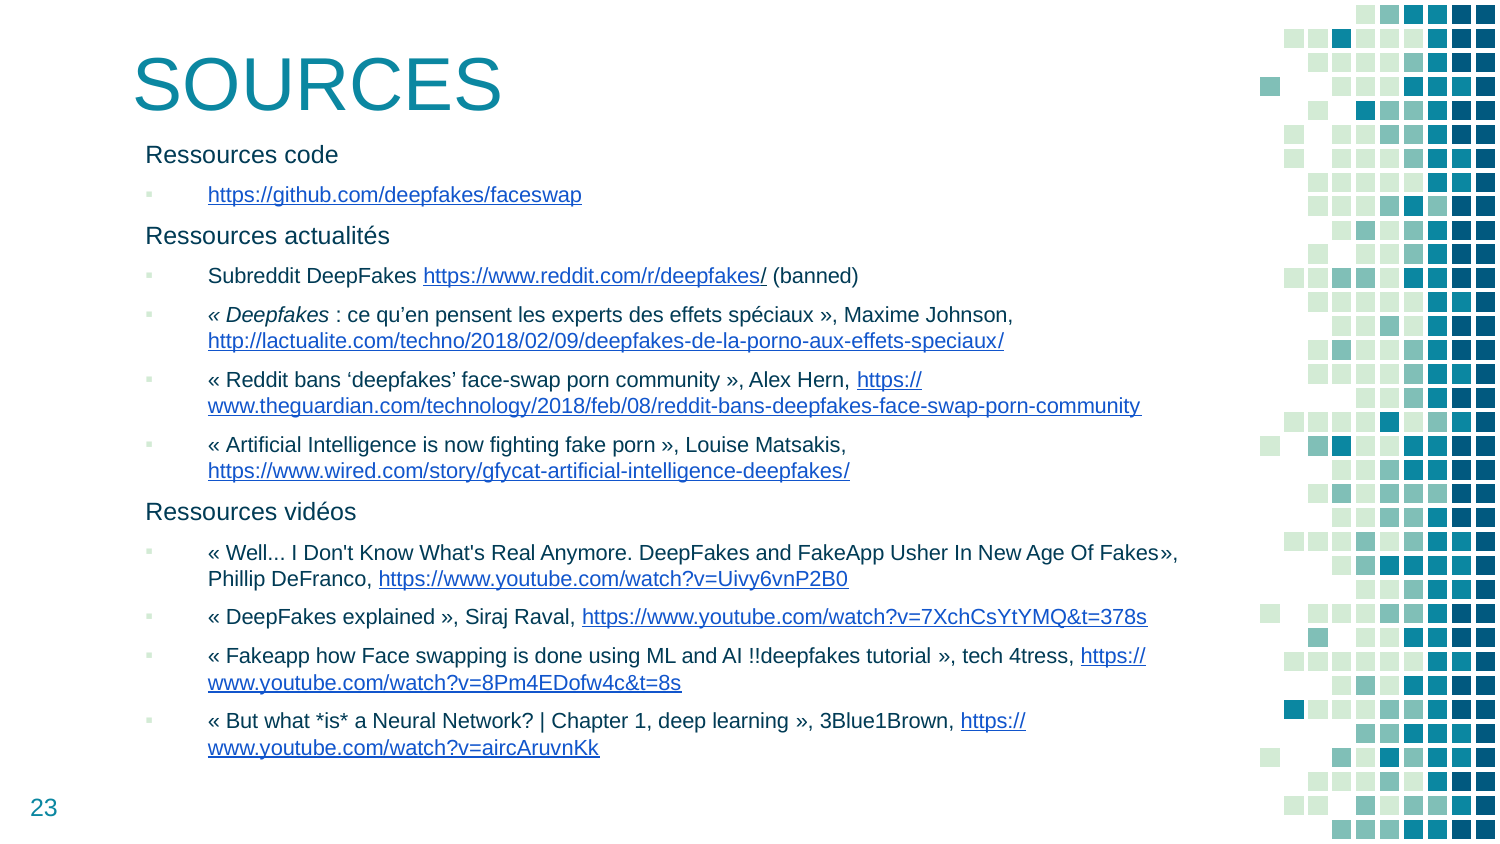

# SOURCES
Ressources code
https://github.com/deepfakes/faceswap
Ressources actualités
Subreddit DeepFakes https://www.reddit.com/r/deepfakes/ (banned)
« Deepfakes : ce qu’en pensent les experts des effets spéciaux », Maxime Johnson, http://lactualite.com/techno/2018/02/09/deepfakes-de-la-porno-aux-effets-speciaux/
« Reddit bans ‘deepfakes’ face-swap porn community », Alex Hern, https://www.theguardian.com/technology/2018/feb/08/reddit-bans-deepfakes-face-swap-porn-community
« Artificial Intelligence is now fighting fake porn », Louise Matsakis,
https://www.wired.com/story/gfycat-artificial-intelligence-deepfakes/
Ressources vidéos
« Well... I Don't Know What's Real Anymore. DeepFakes and FakeApp Usher In New Age Of Fakes», Phillip DeFranco, https://www.youtube.com/watch?v=Uivy6vnP2B0
« DeepFakes explained », Siraj Raval, https://www.youtube.com/watch?v=7XchCsYtYMQ&t=378s
« Fakeapp how Face swapping is done using ML and AI !!deepfakes tutorial », tech 4tress, https://www.youtube.com/watch?v=8Pm4EDofw4c&t=8s
« But what *is* a Neural Network? | Chapter 1, deep learning », 3Blue1Brown, https://www.youtube.com/watch?v=aircAruvnKk

23